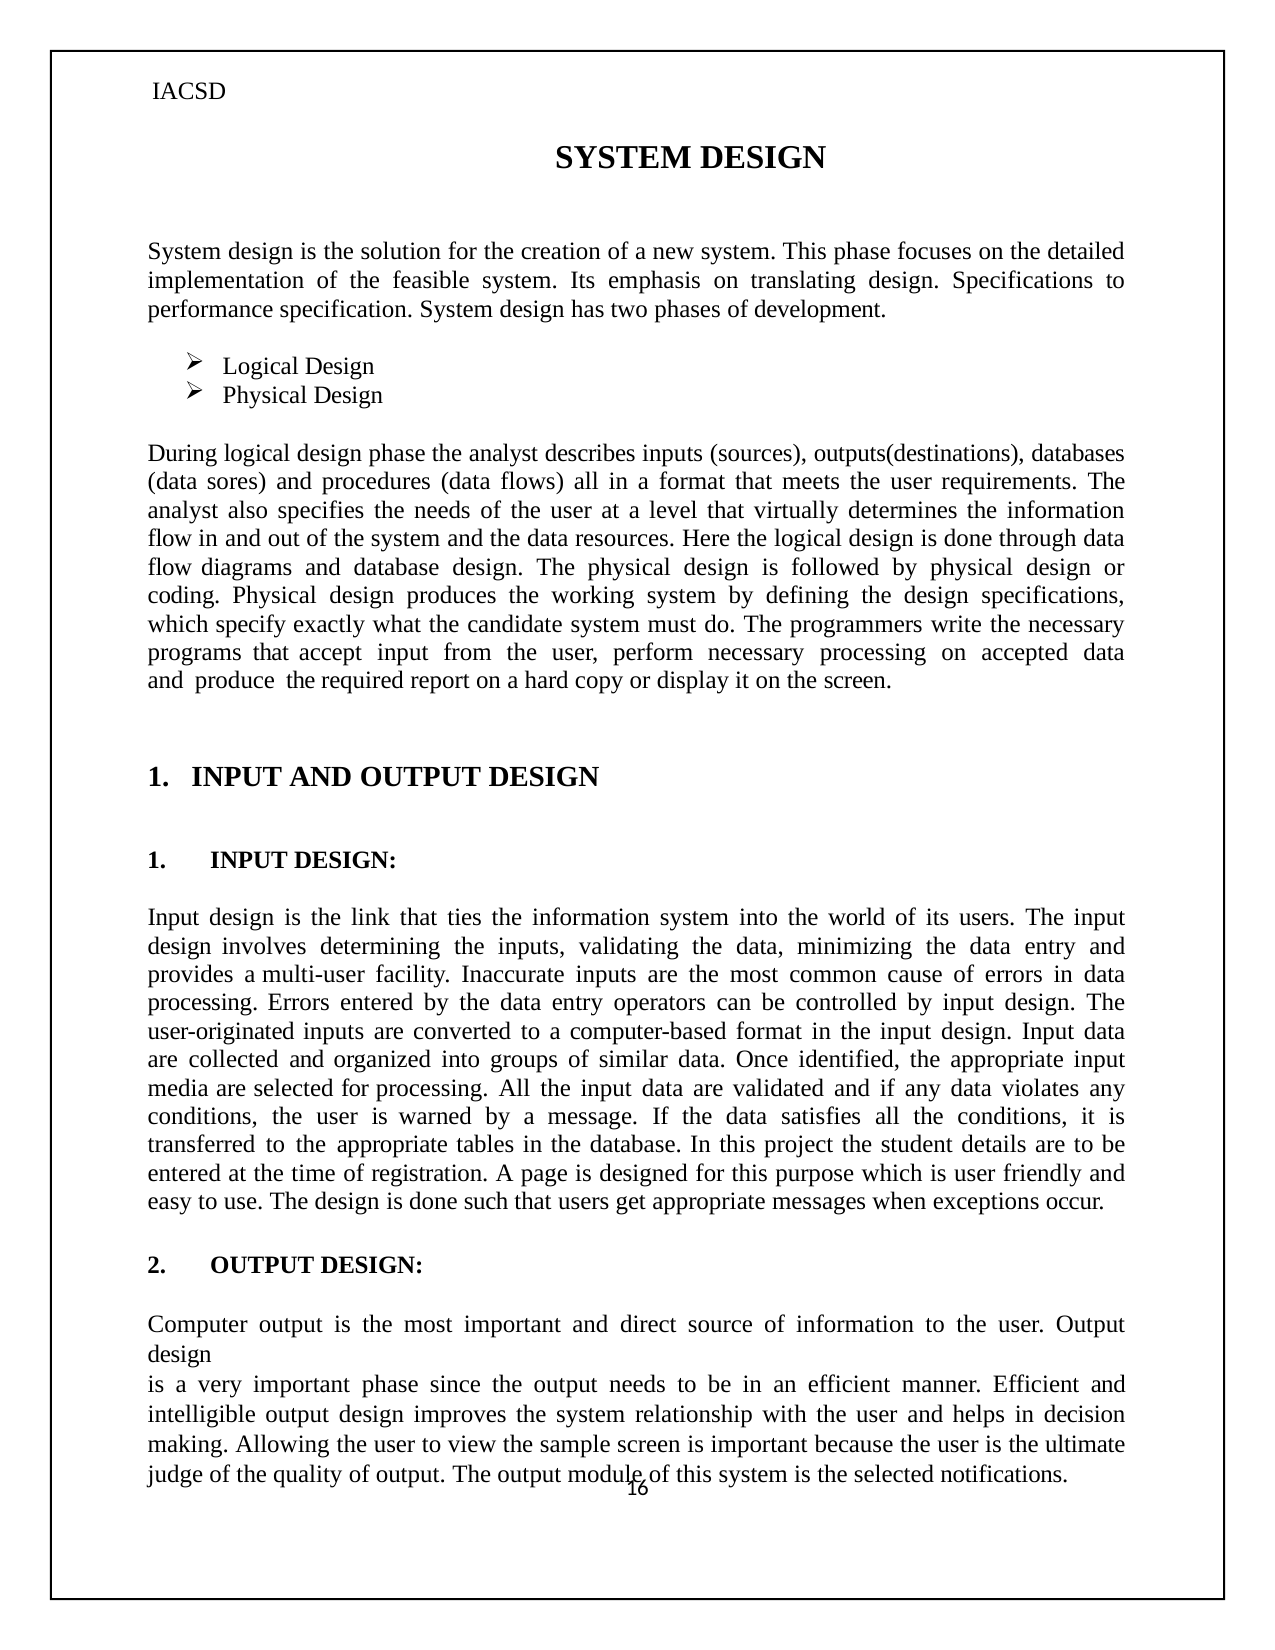

IACSD
SYSTEM DESIGN

System design is the solution for the creation of a new system. This phase focuses on the detailed implementation of the feasible system. Its emphasis on translating design. Specifications to performance specification. System design has two phases of development.

Logical Design
Physical Design

During logical design phase the analyst describes inputs (sources), outputs(destinations), databases (data sores) and procedures (data flows) all in a format that meets the user requirements. The analyst also specifies the needs of the user at a level that virtually determines the information flow in and out of the system and the data resources. Here the logical design is done through data flow diagrams and database design. The physical design is followed by physical design or coding. Physical design produces the working system by defining the design specifications, which specify exactly what the candidate system must do. The programmers write the necessary programs that accept input from the user, perform necessary processing on accepted data and produce the required report on a hard copy or display it on the screen.

INPUT AND OUTPUT DESIGN

INPUT DESIGN:

Input design is the link that ties the information system into the world of its users. The input design involves determining the inputs, validating the data, minimizing the data entry and provides a multi-user facility. Inaccurate inputs are the most common cause of errors in data processing. Errors entered by the data entry operators can be controlled by input design. The user-originated inputs are converted to a computer-based format in the input design. Input data are collected and organized into groups of similar data. Once identified, the appropriate input media are selected for processing. All the input data are validated and if any data violates any conditions, the user is warned by a message. If the data satisfies all the conditions, it is transferred to the appropriate tables in the database. In this project the student details are to be entered at the time of registration. A page is designed for this purpose which is user friendly and easy to use. The design is done such that users get appropriate messages when exceptions occur.

OUTPUT DESIGN:

Computer output is the most important and direct source of information to the user. Output design
is a very important phase since the output needs to be in an efficient manner. Efficient and intelligible output design improves the system relationship with the user and helps in decision making. Allowing the user to view the sample screen is important because the user is the ultimate judge of the quality of output. The output module of this system is the selected notifications.

16